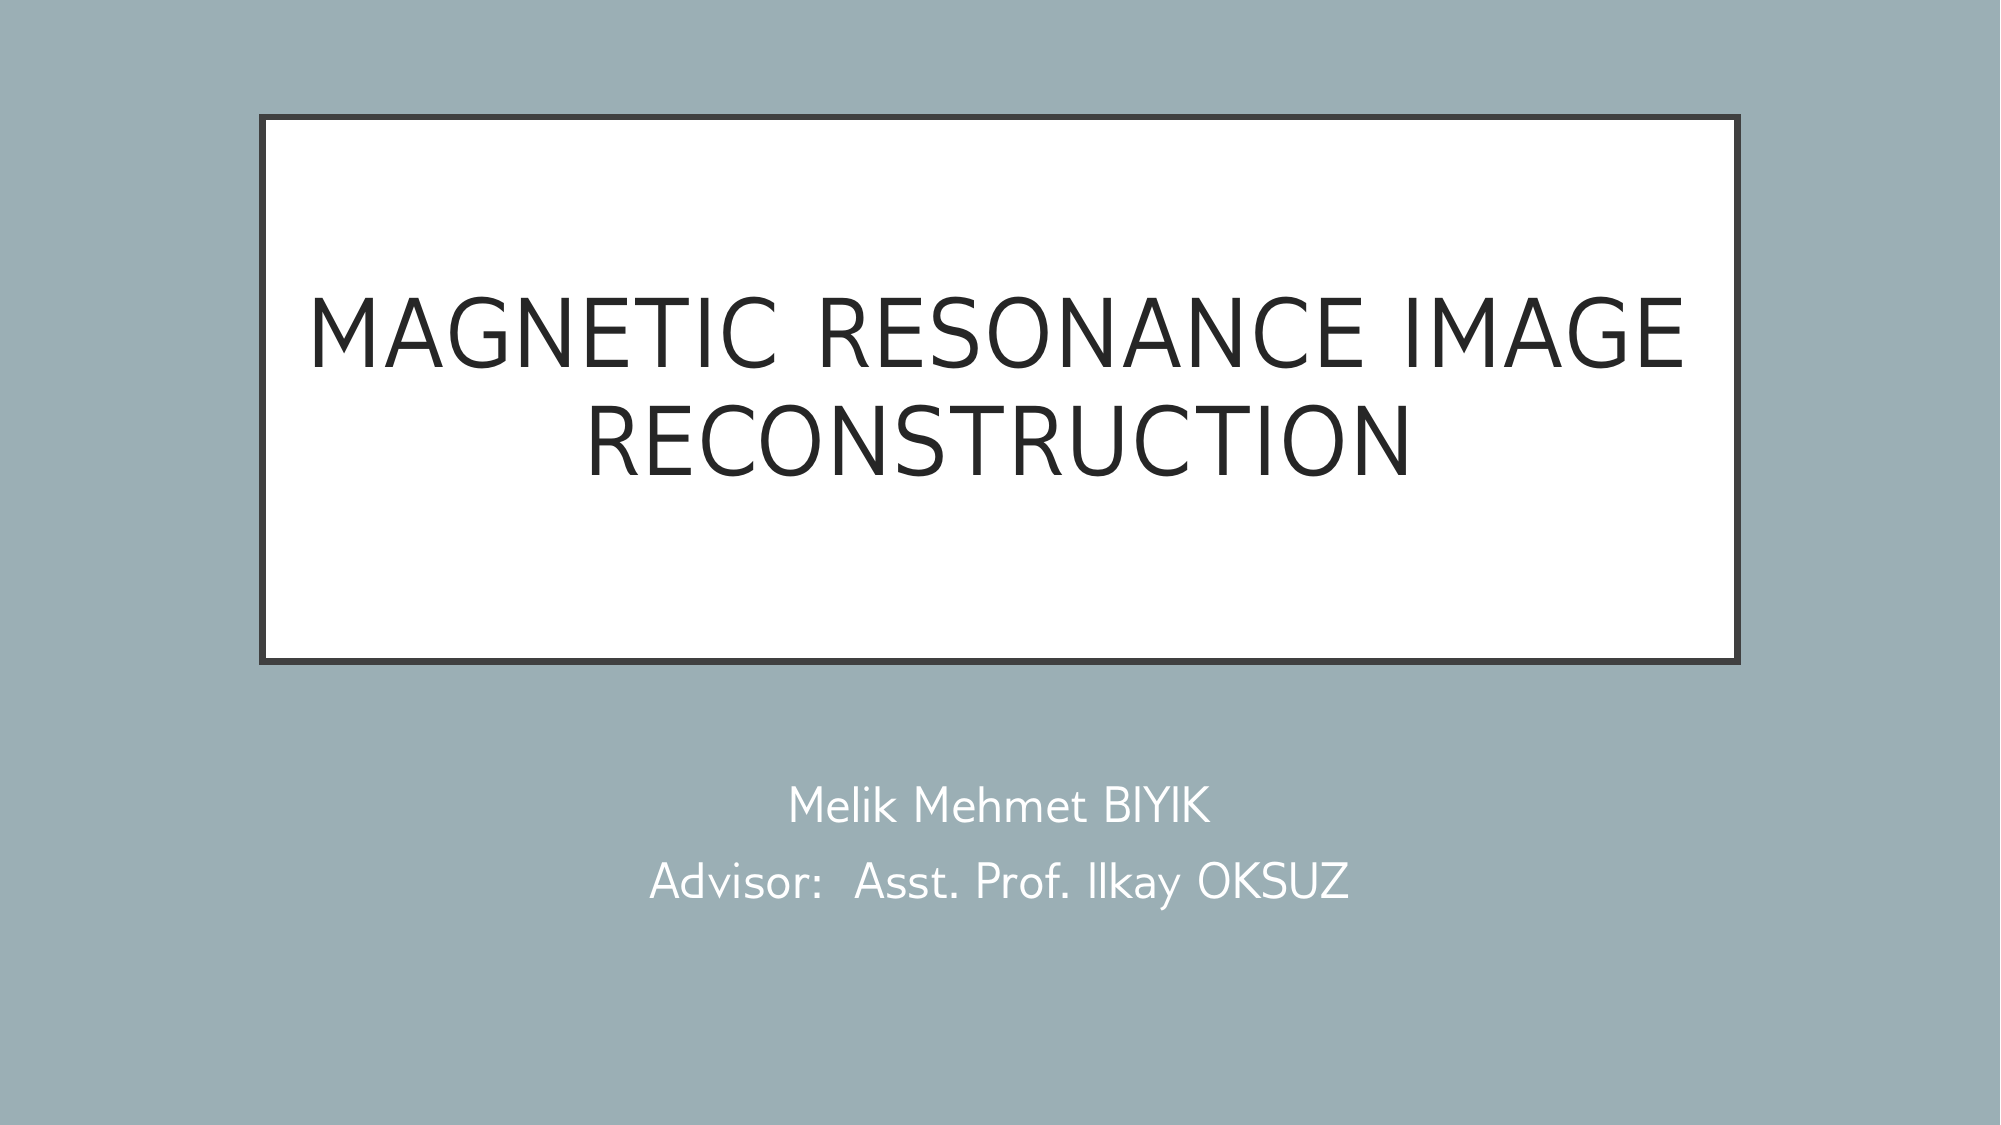

# Magnetic Resonance Image Reconstruction

Melik Mehmet BIYIK
Advisor:  Asst. Prof. Ilkay OKSUZ